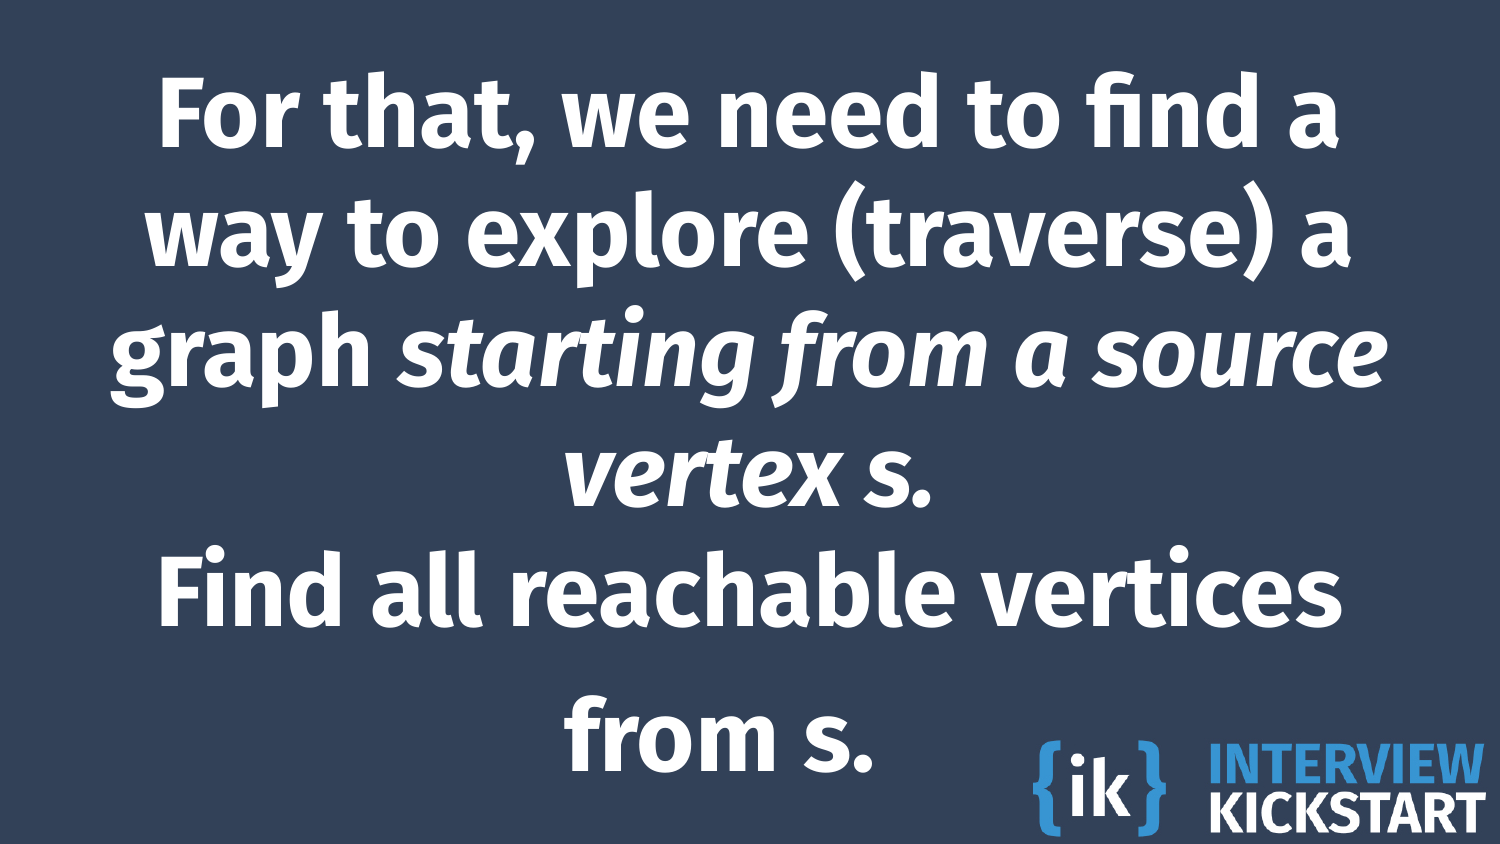

# For that, we need to find a way to explore (traverse) a graph starting from a source vertex s.
Find all reachable vertices from s.